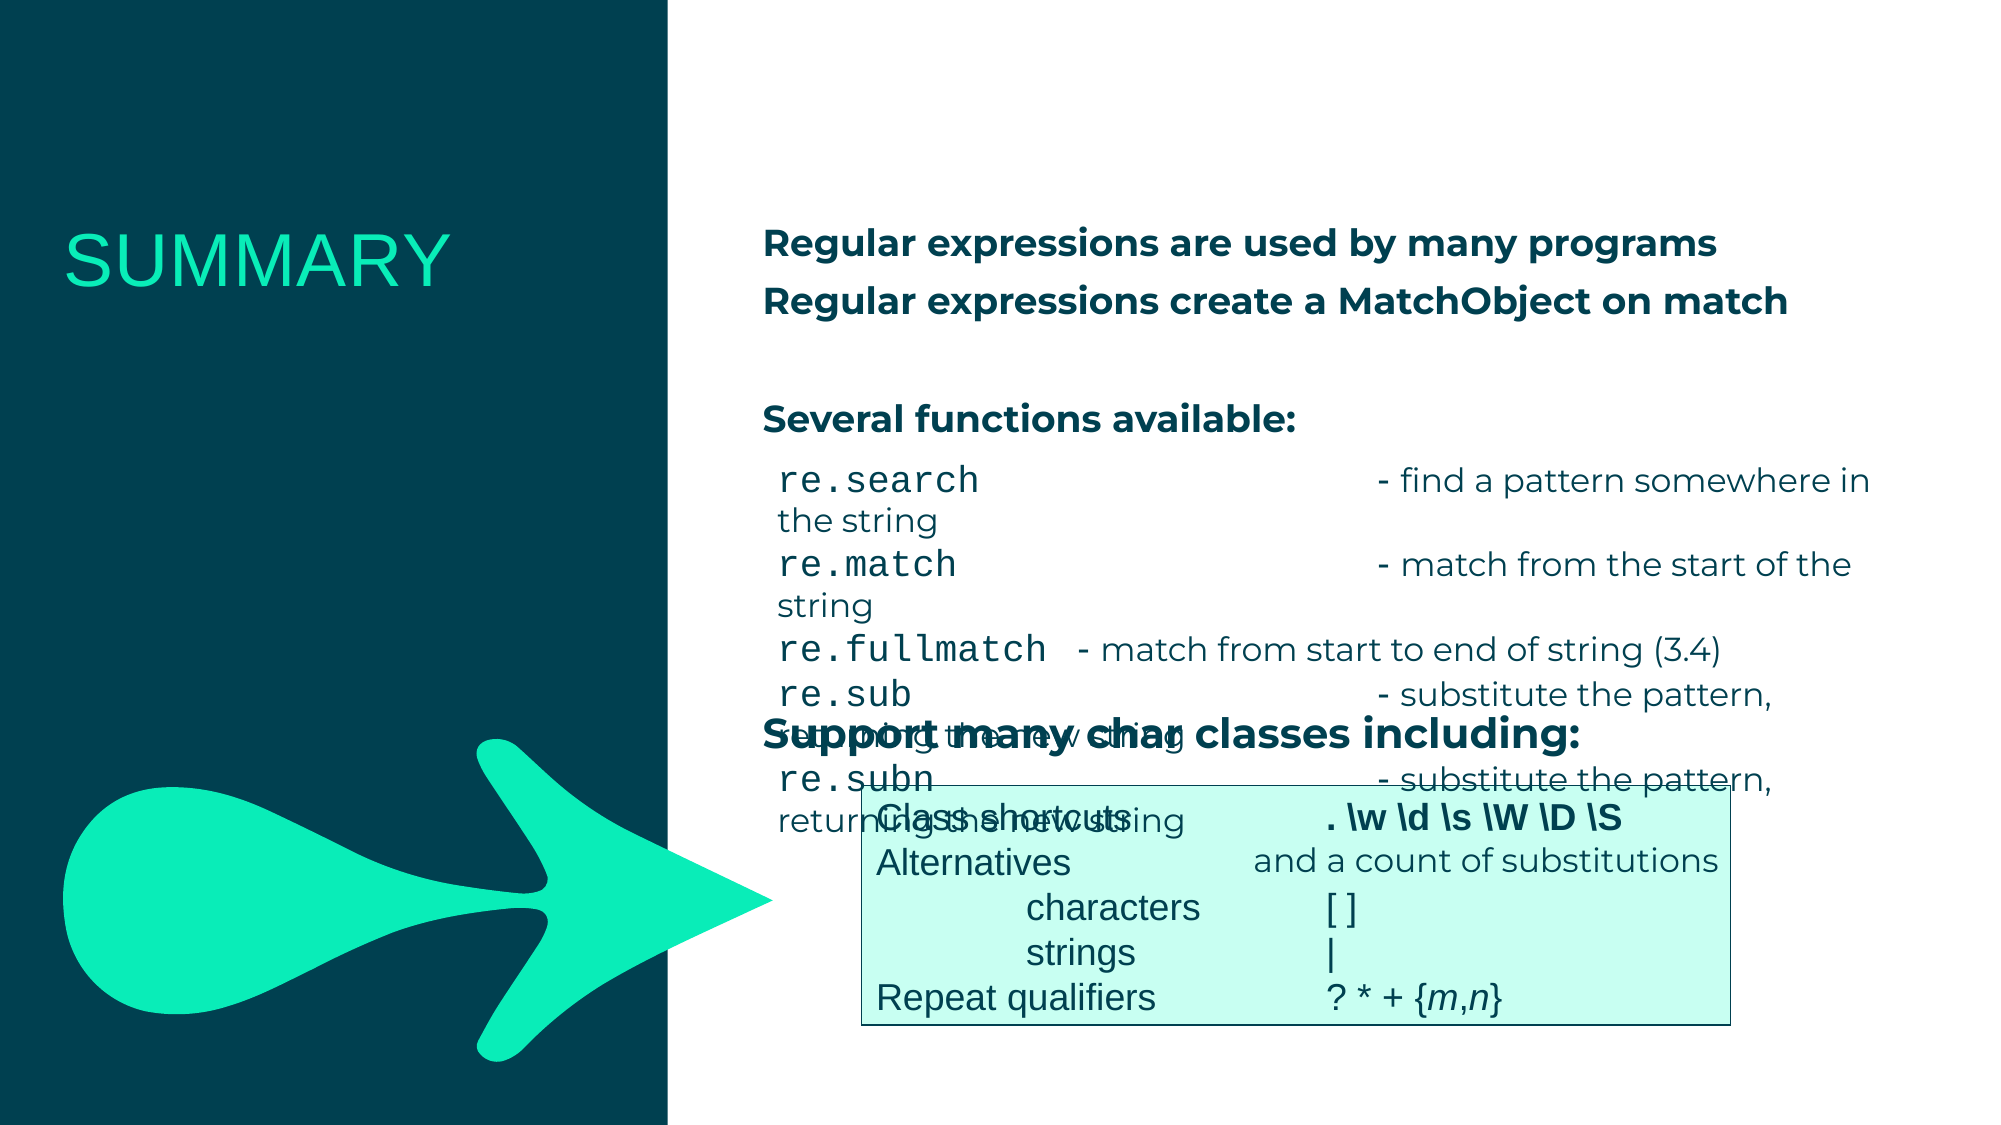

Regular expressions are used by many programs
Regular expressions create a MatchObject on match

Several functions available:

Support many char classes including:

Summary
re.search			- find a pattern somewhere in the string
re.match 			- match from the start of the string
re.fullmatch	- match from start to end of string (3.4)
re.sub				- substitute the pattern, returning the new string
re.subn 			- substitute the pattern, returning the new string 								   and a count of substitutions
Class shortcuts		. \w \d \s \W \D \S
Alternatives
	characters	[ ]
	strings		|
Repeat qualifiers		? * + {m,n}